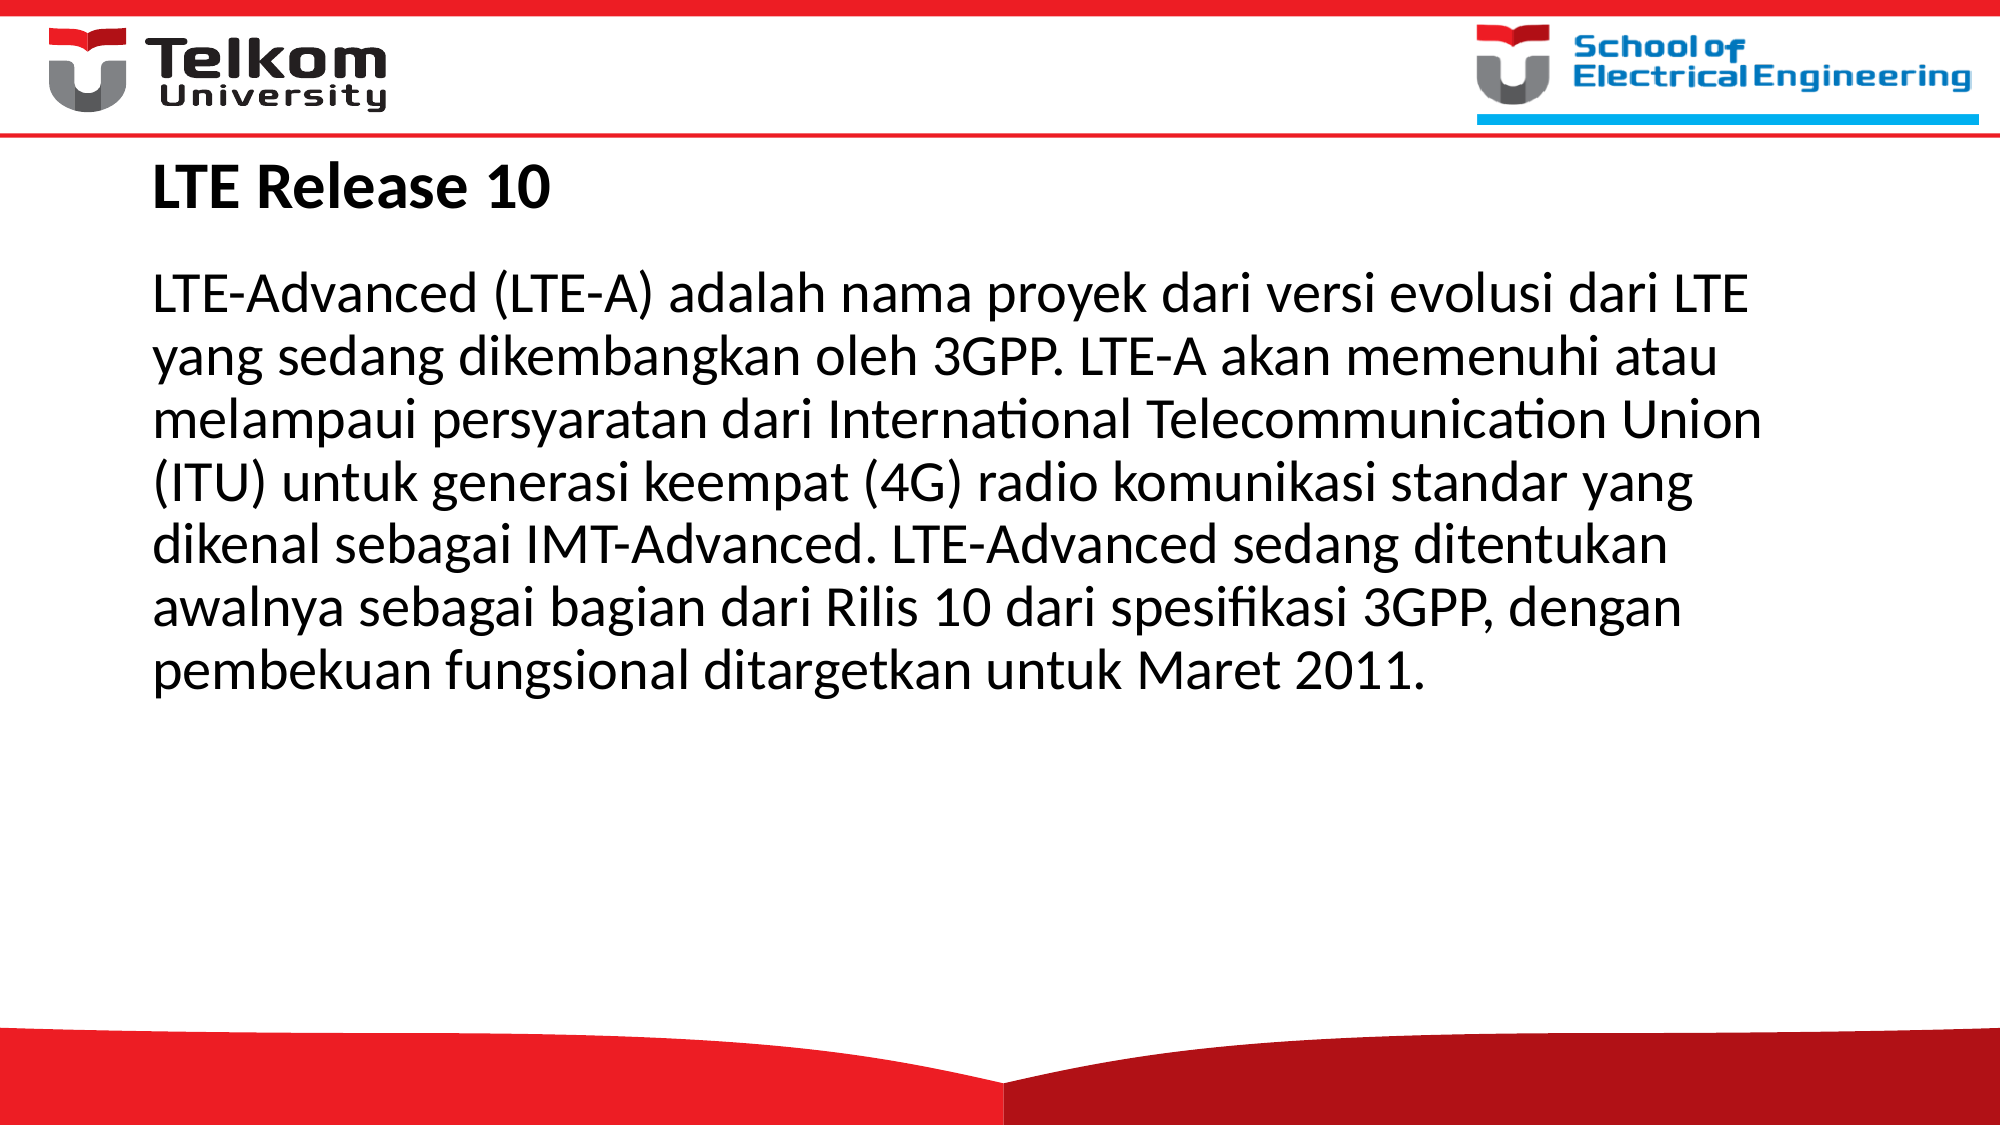

# LTE Release 10
LTE-Advanced (LTE-A) adalah nama proyek dari versi evolusi dari LTE yang sedang dikembangkan oleh 3GPP. LTE-A akan memenuhi atau melampaui persyaratan dari International Telecommunication Union (ITU) untuk generasi keempat (4G) radio komunikasi standar yang dikenal sebagai IMT-Advanced. LTE-Advanced sedang ditentukan awalnya sebagai bagian dari Rilis 10 dari spesifikasi 3GPP, dengan pembekuan fungsional ditargetkan untuk Maret 2011.